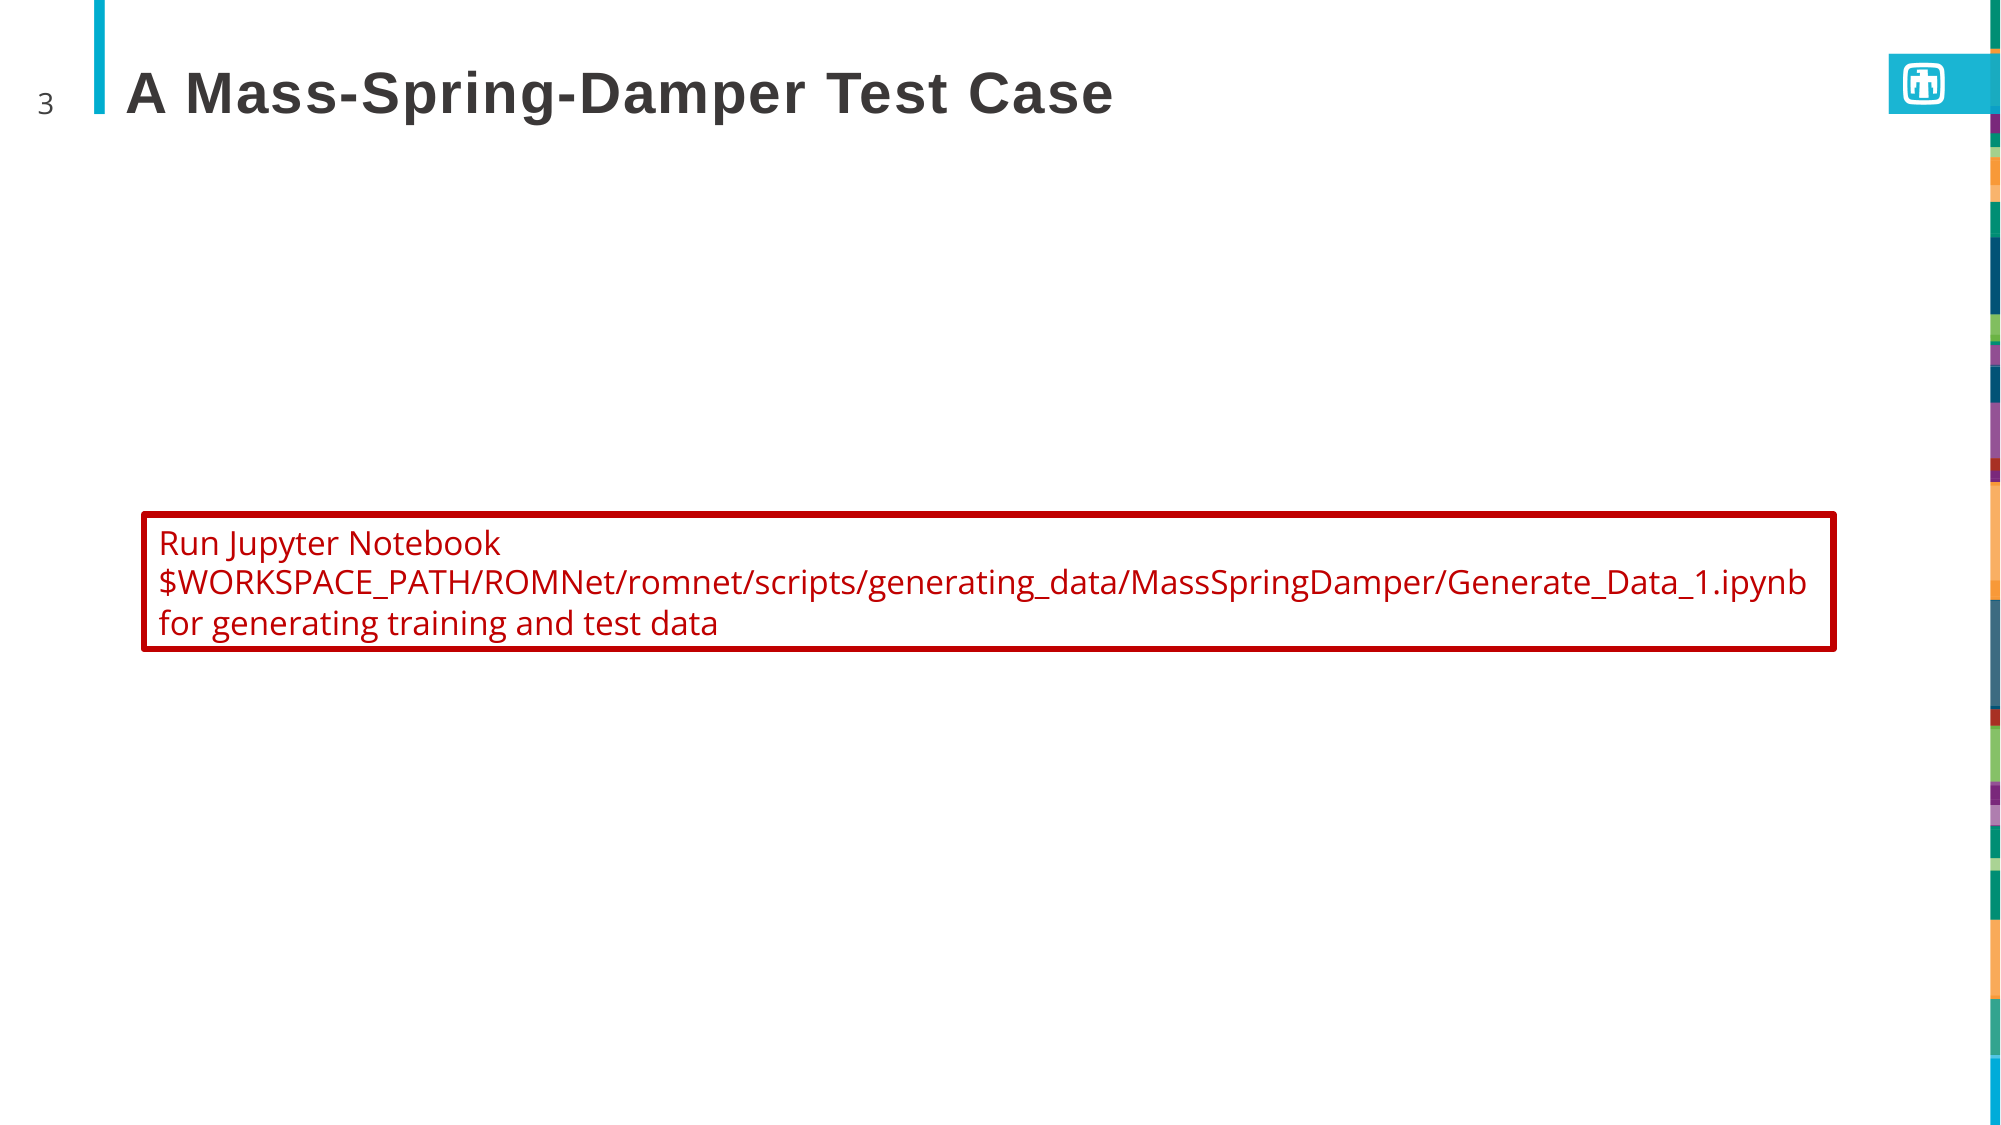

3
# A Mass-Spring-Damper Test Case
Run Jupyter Notebook
$WORKSPACE_PATH/ROMNet/romnet/scripts/generating_data/MassSpringDamper/Generate_Data_1.ipynb
for generating training and test data